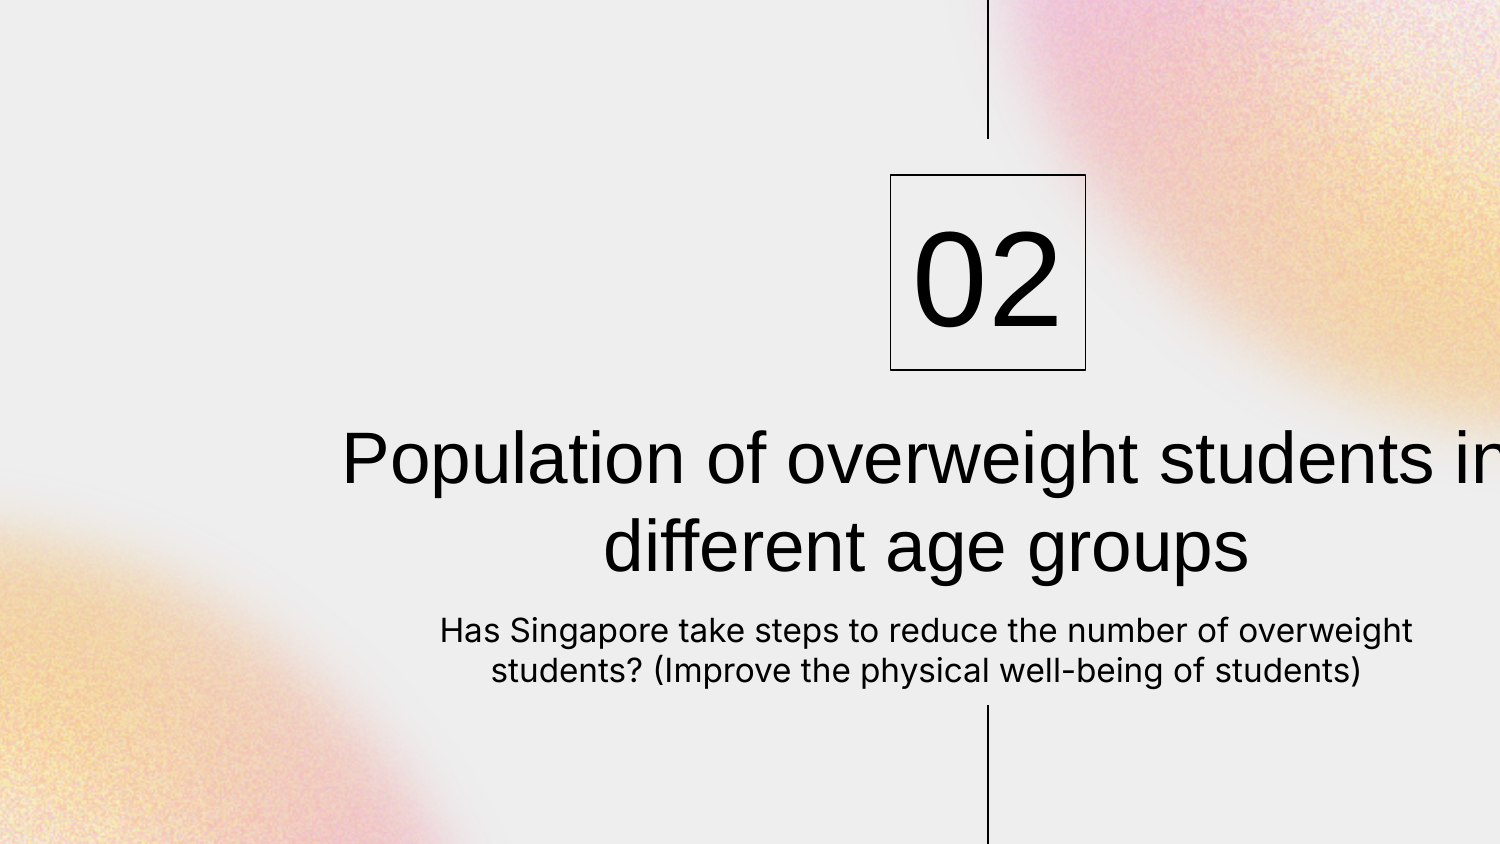

02
# Population of overweight students in different age groups
Has Singapore take steps to reduce the number of overweight students? (Improve the physical well-being of students)